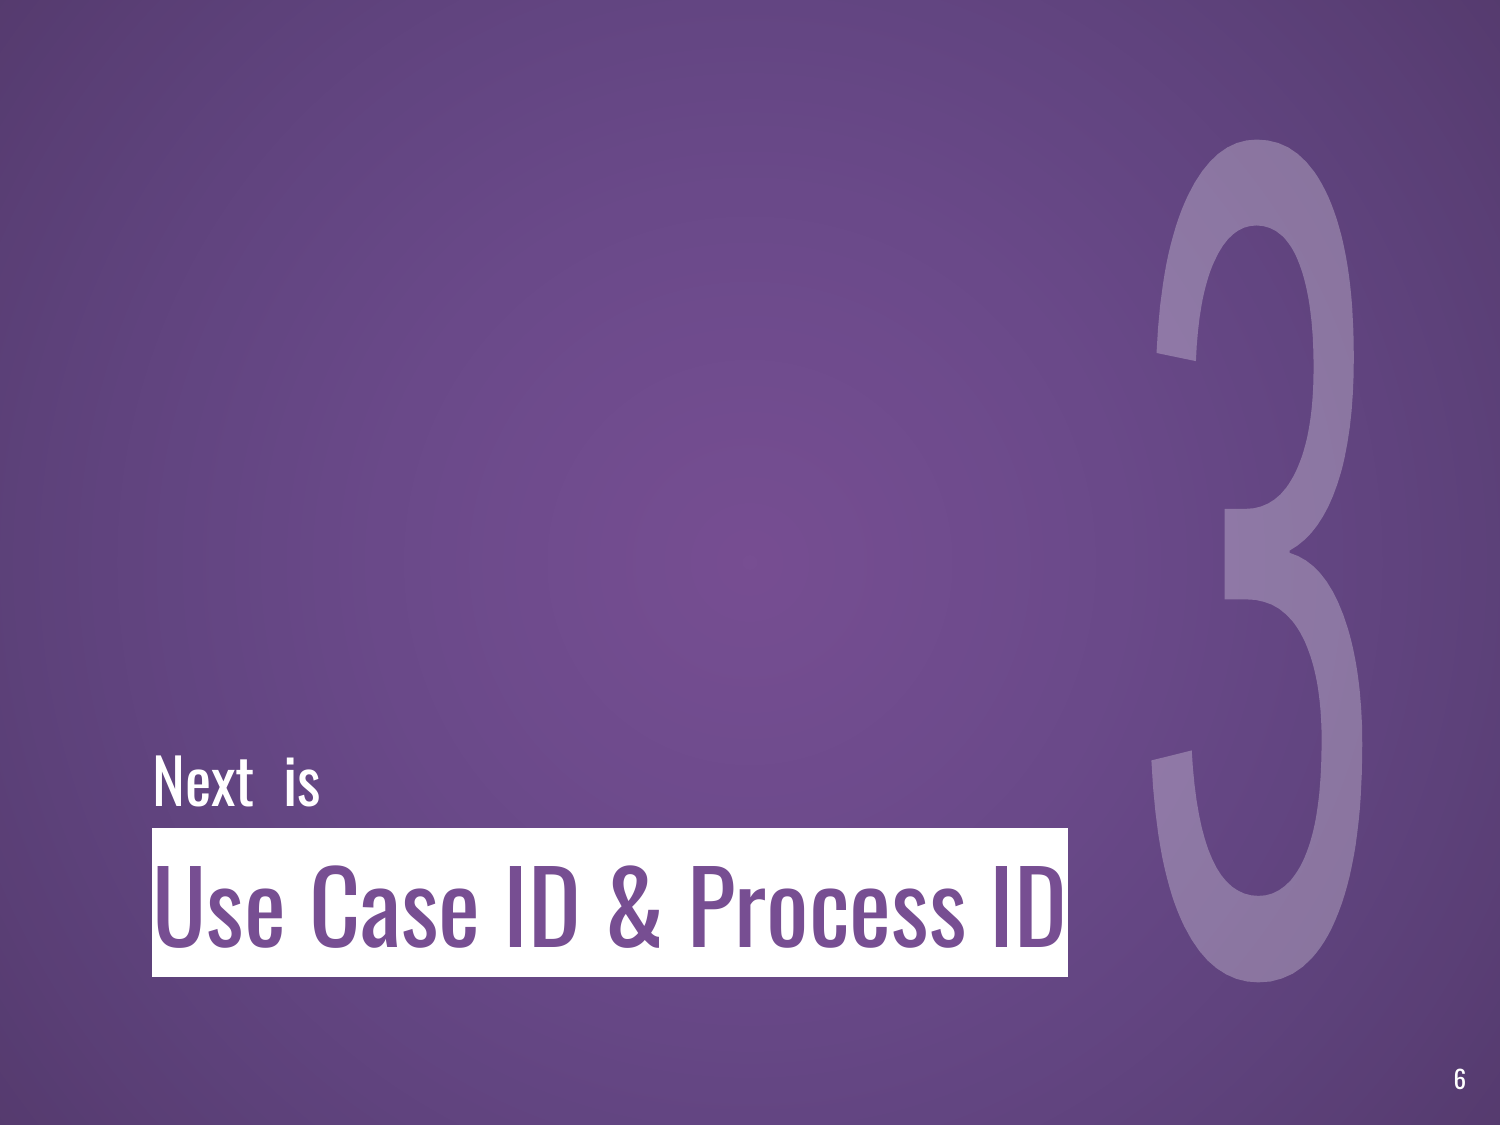

3
# Use Case ID & Process ID
Next  is
6